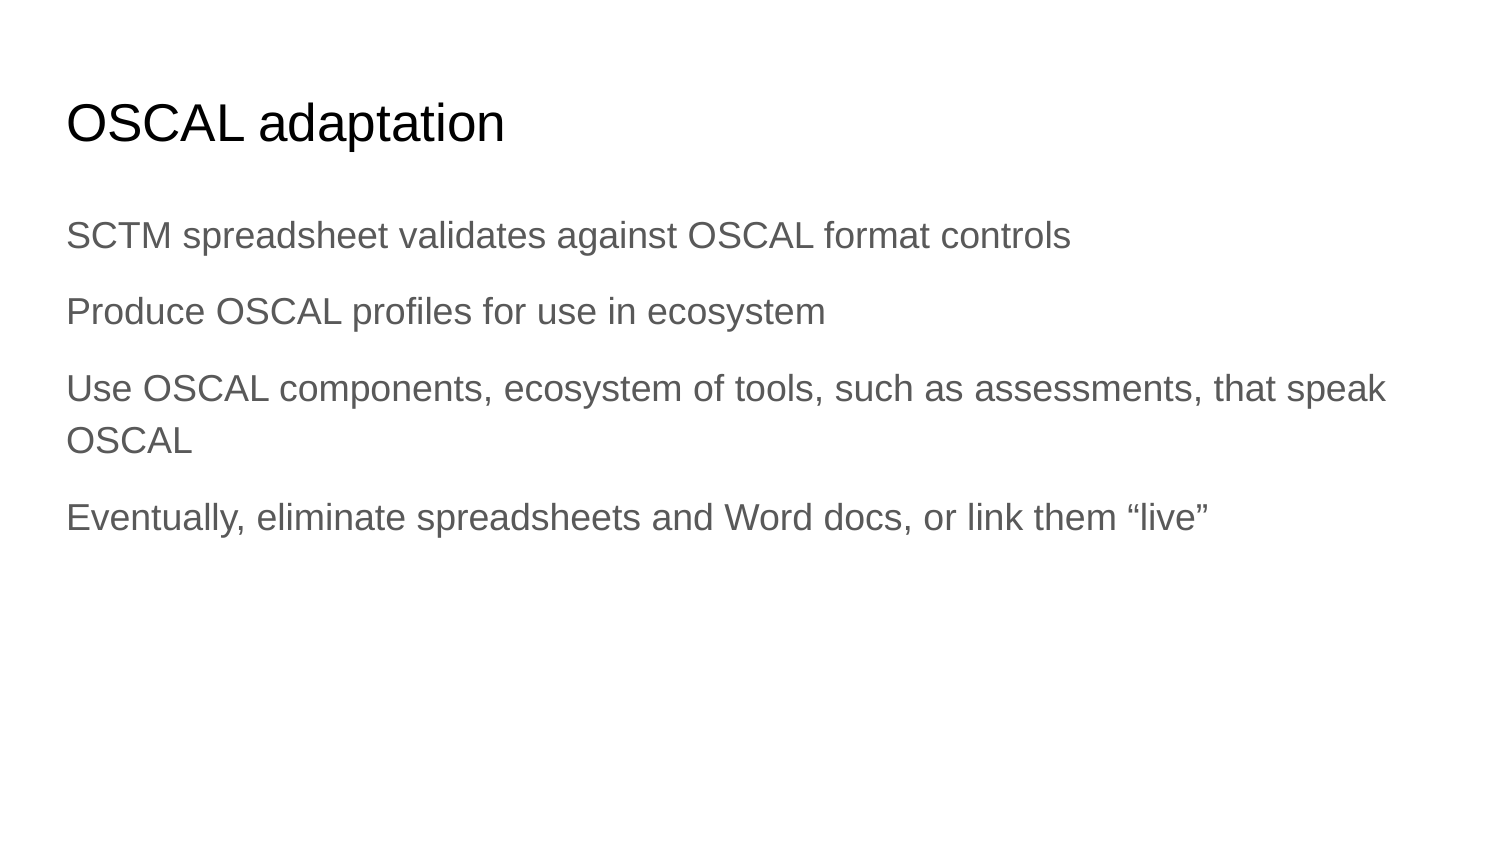

# OSCAL adaptation
SCTM spreadsheet validates against OSCAL format controls
Produce OSCAL profiles for use in ecosystem
Use OSCAL components, ecosystem of tools, such as assessments, that speak OSCAL
Eventually, eliminate spreadsheets and Word docs, or link them “live”